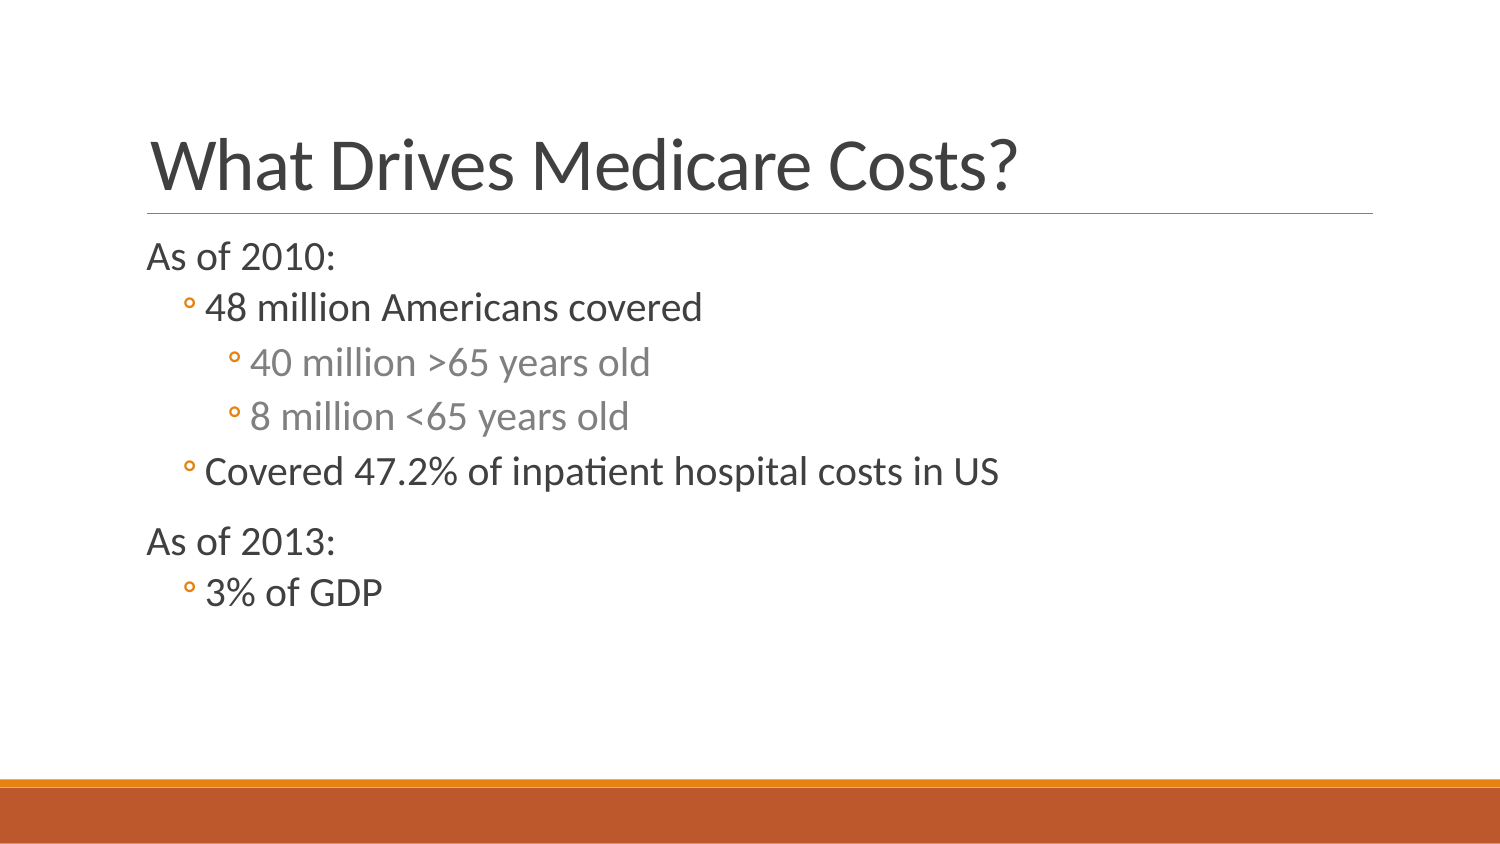

# What Drives Medicare Costs?
As of 2010:
48 million Americans covered
40 million >65 years old
8 million <65 years old
Covered 47.2% of inpatient hospital costs in US
As of 2013:
3% of GDP